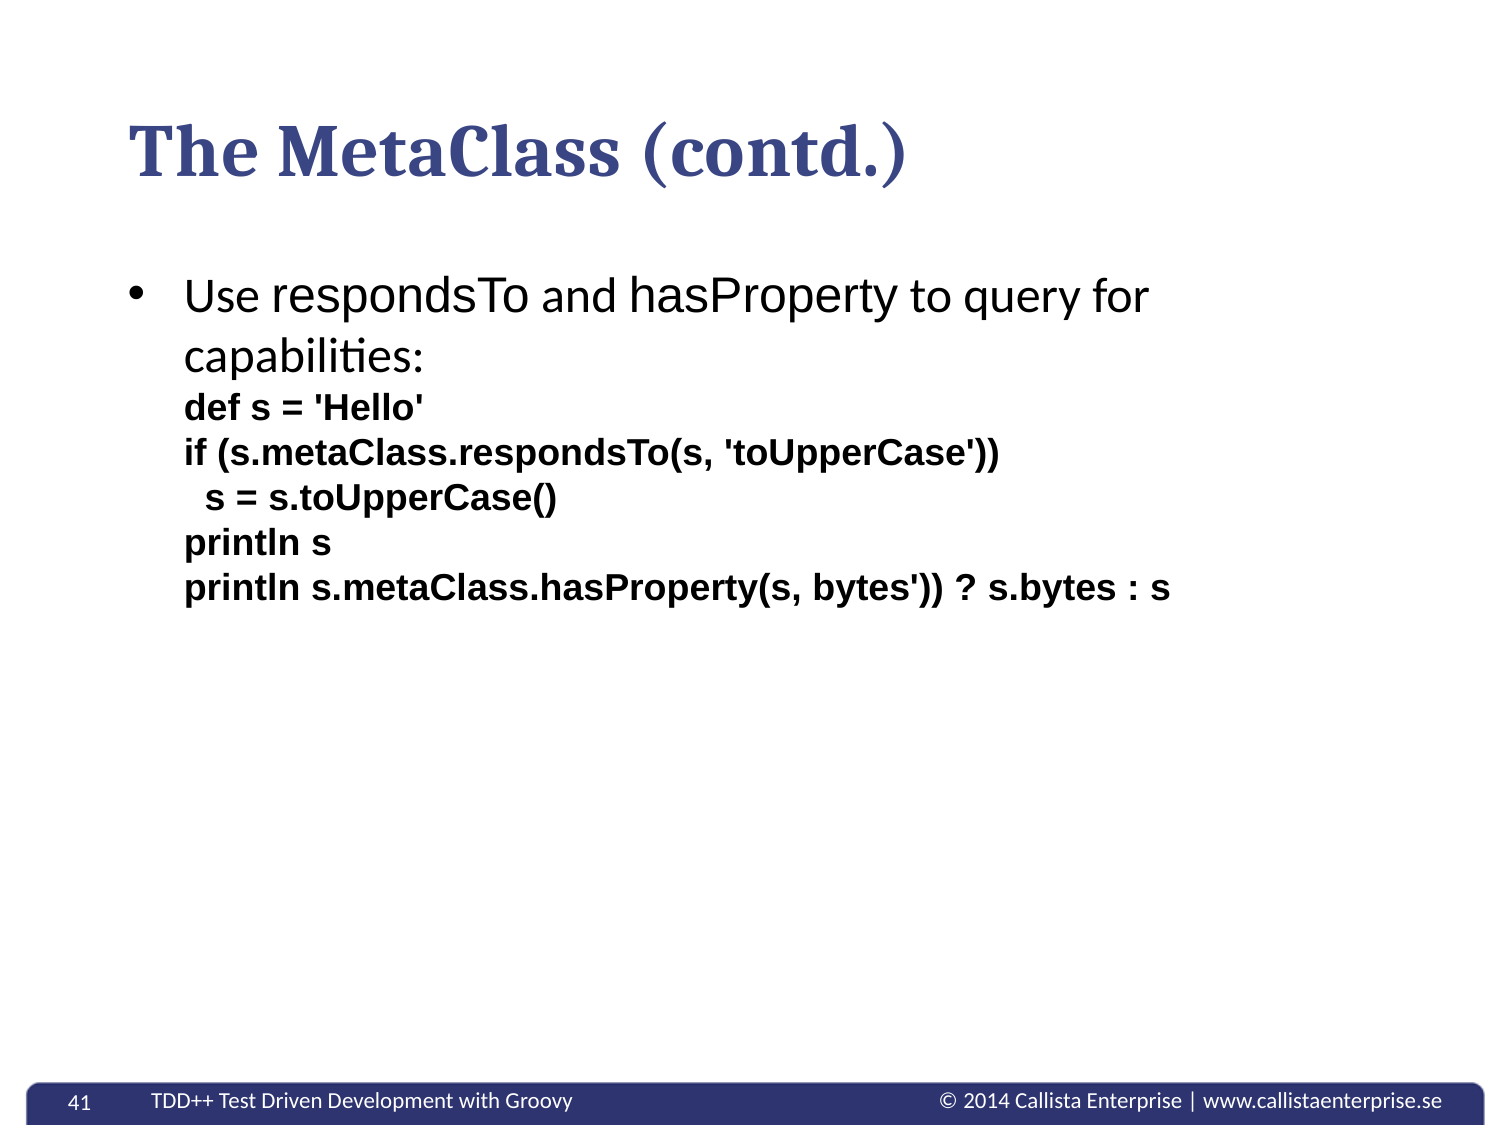

# The MetaClass (contd.)
Use respondsTo and hasProperty to query for capabilities:
def s = 'Hello'
if (s.metaClass.respondsTo(s, 'toUpperCase'))
  s = s.toUpperCase()
println s
println s.metaClass.hasProperty(s, bytes')) ? s.bytes : s